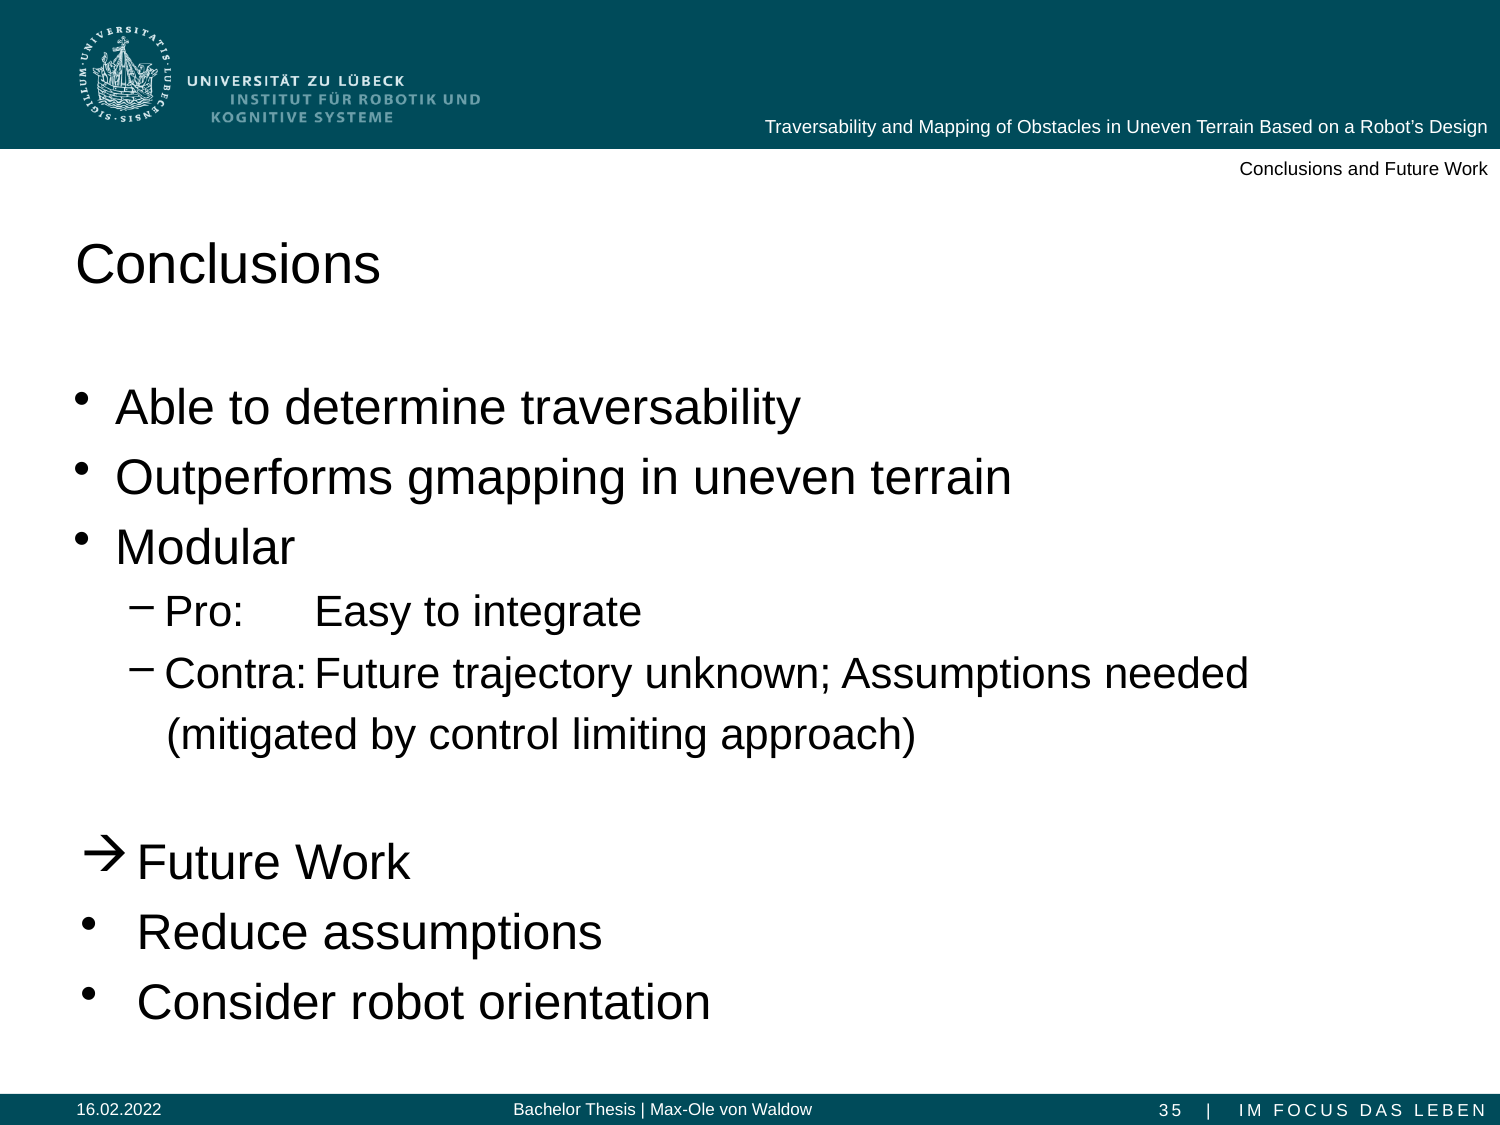

Conclusions and Future Work
# Conclusions
Able to determine traversability
Outperforms gmapping in uneven terrain
Modular
Pro: 	Easy to integrate
Contra:	Future trajectory unknown; Assumptions needed
   (mitigated by control limiting approach)

Future Work
Reduce assumptions
Consider robot orientation

16.02.2022
Bachelor Thesis | Max-Ole von Waldow
35   |   IM FOCUS DAS LEBEN